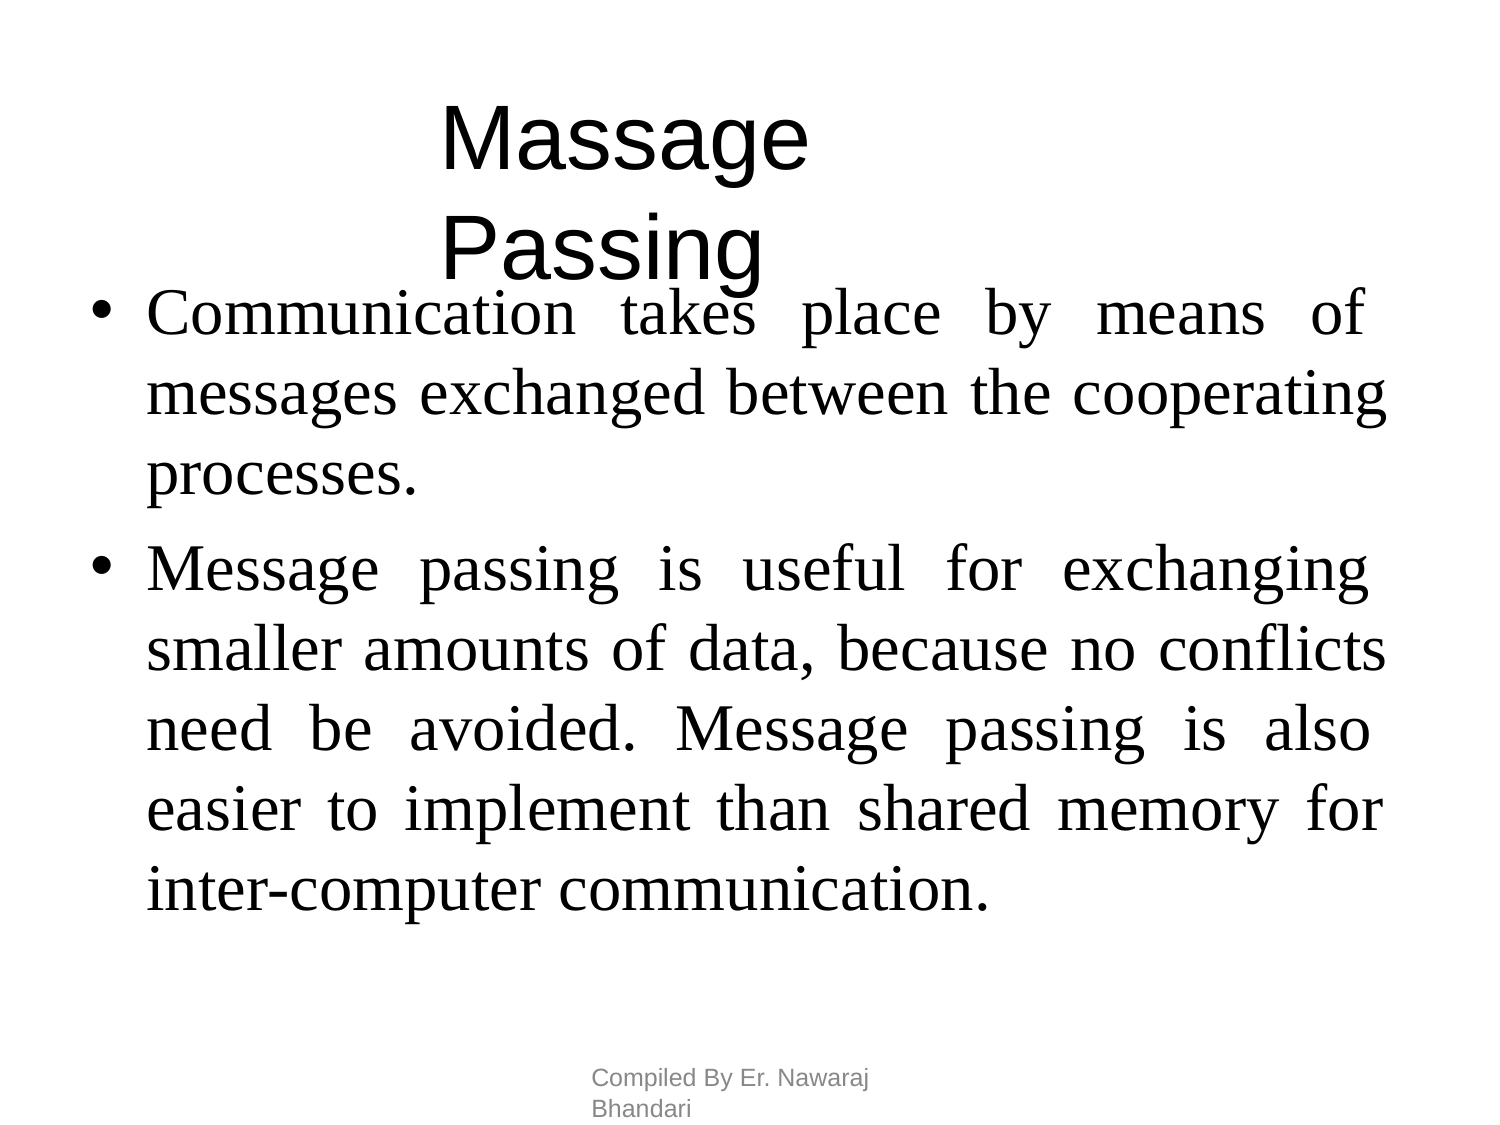

# Massage Passing
Communication takes place by means of  messages exchanged between the cooperating  processes.
Message passing is useful for exchanging  smaller amounts of data, because no conflicts  need be avoided. Message passing is also  easier to implement than shared memory for  inter-computer communication.
Compiled By Er. Nawaraj Bhandari